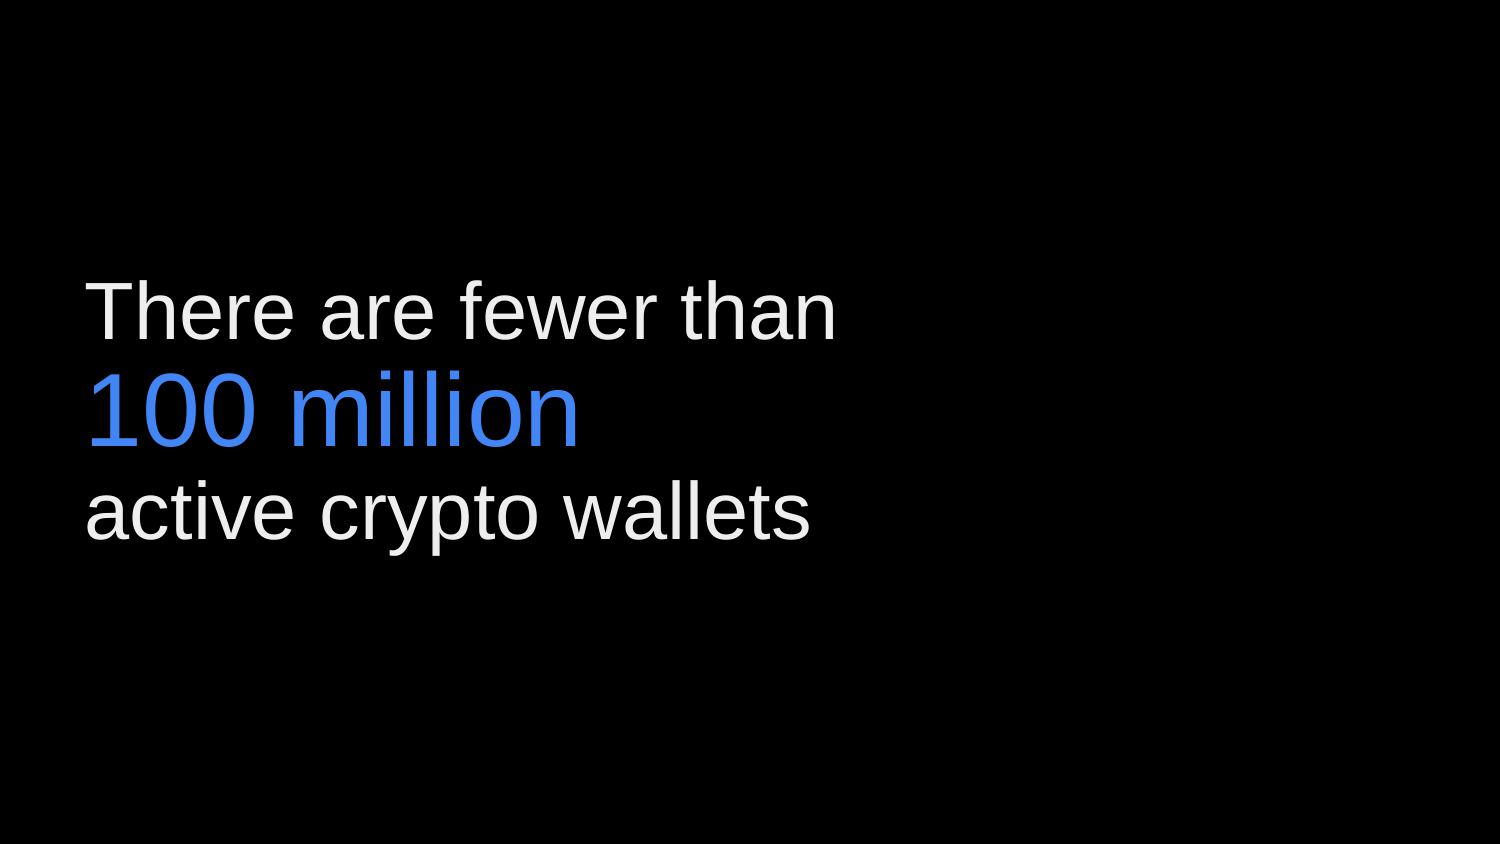

# There are fewer than
100 million
active crypto wallets